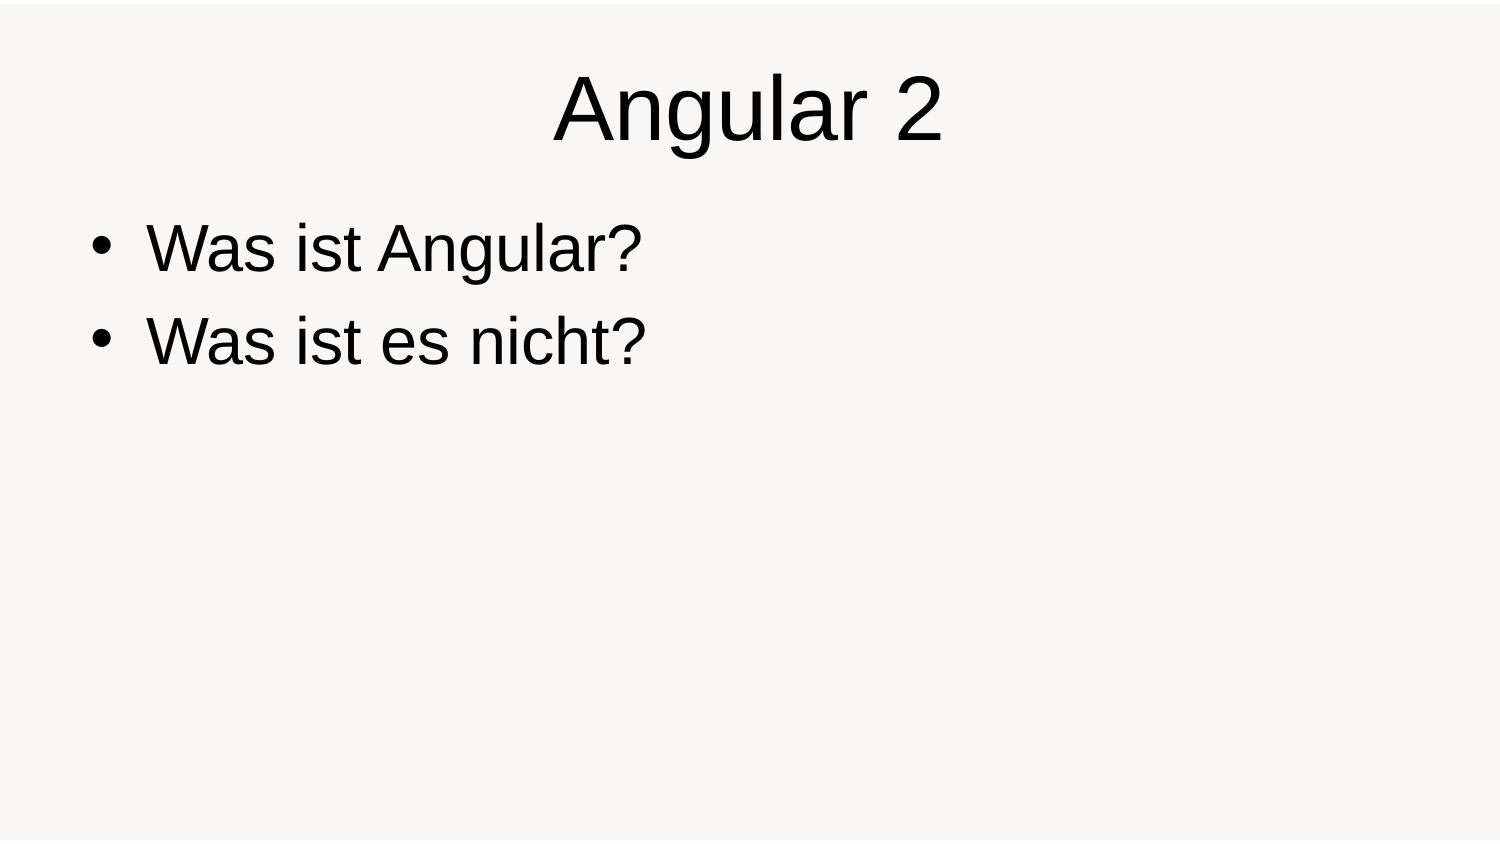

# Angular 2
Was ist Angular?
Was ist es nicht?